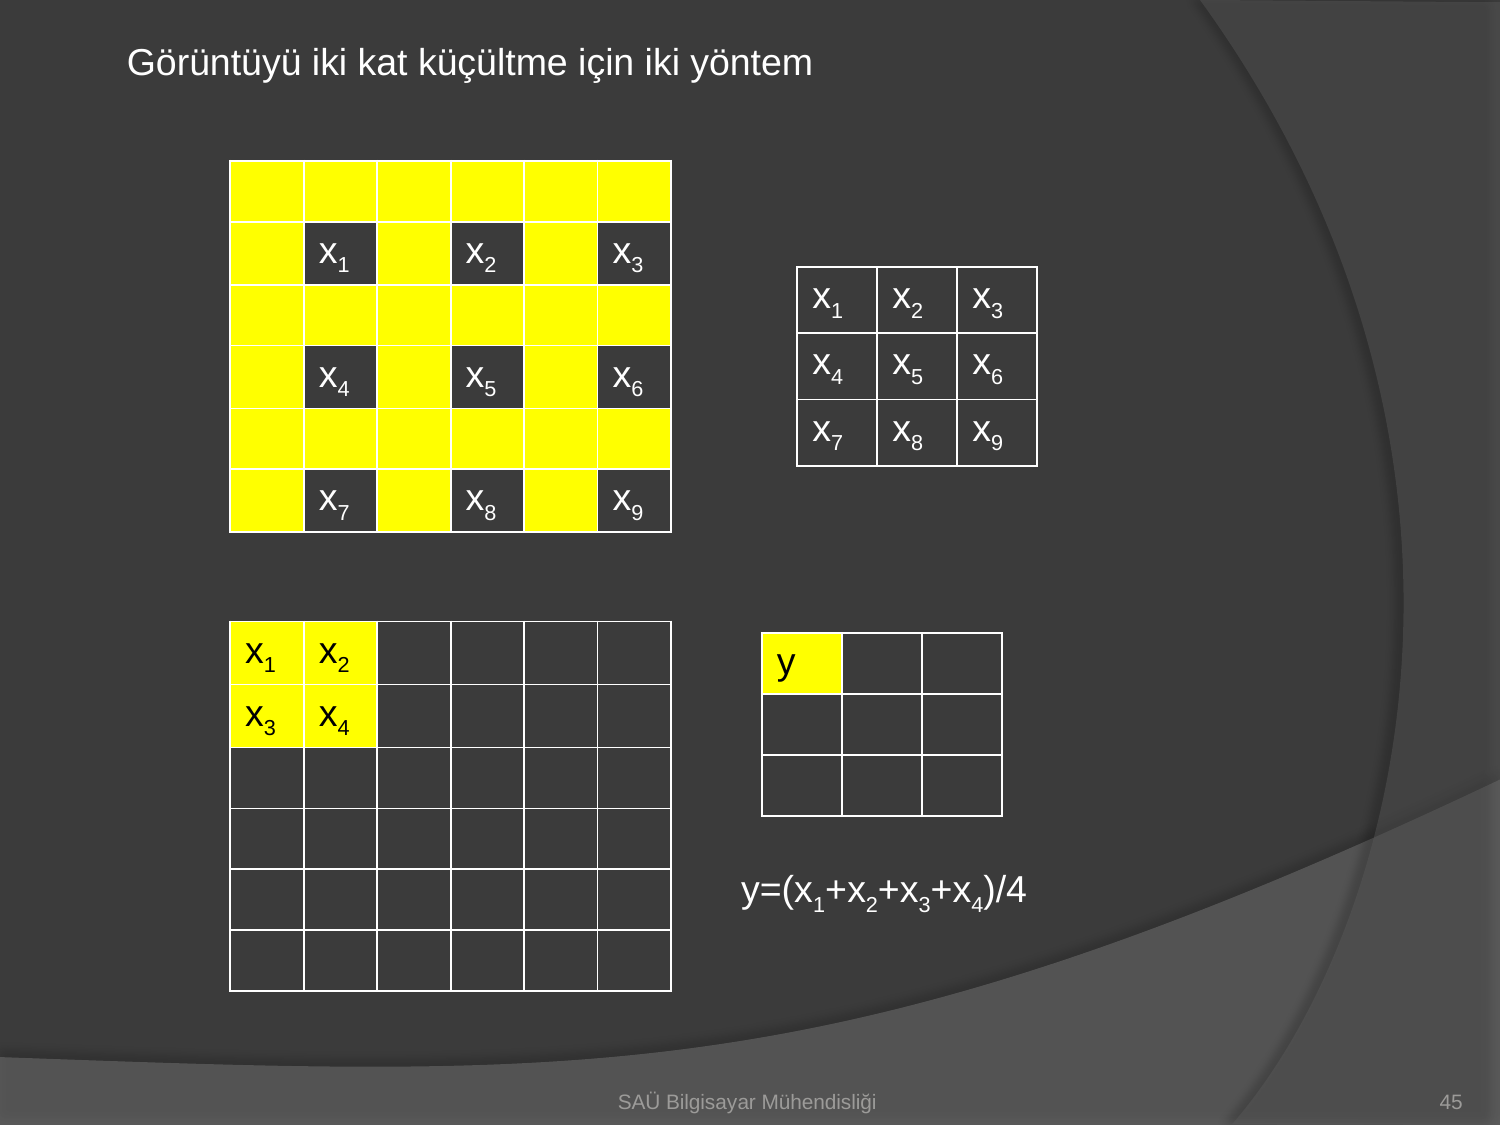

Görüntüyü iki kat küçültme için iki yöntem
|  |  |  |  |  |  |
| --- | --- | --- | --- | --- | --- |
|  | x1 |  | x2 |  | x3 |
|  |  |  |  |  |  |
|  | x4 |  | x5 |  | x6 |
|  |  |  |  |  |  |
|  | x7 |  | x8 |  | x9 |
| x1 | x2 | x3 |
| --- | --- | --- |
| x4 | x5 | x6 |
| x7 | x8 | x9 |
| x1 | x2 |  |  |  |  |
| --- | --- | --- | --- | --- | --- |
| x3 | x4 |  |  |  |  |
|  |  |  |  |  |  |
|  |  |  |  |  |  |
|  |  |  |  |  |  |
|  |  |  |  |  |  |
| y |  |  |
| --- | --- | --- |
|  |  |  |
|  |  |  |
y=(x1+x2+x3+x4)/4
SAÜ Bilgisayar Mühendisliği
45